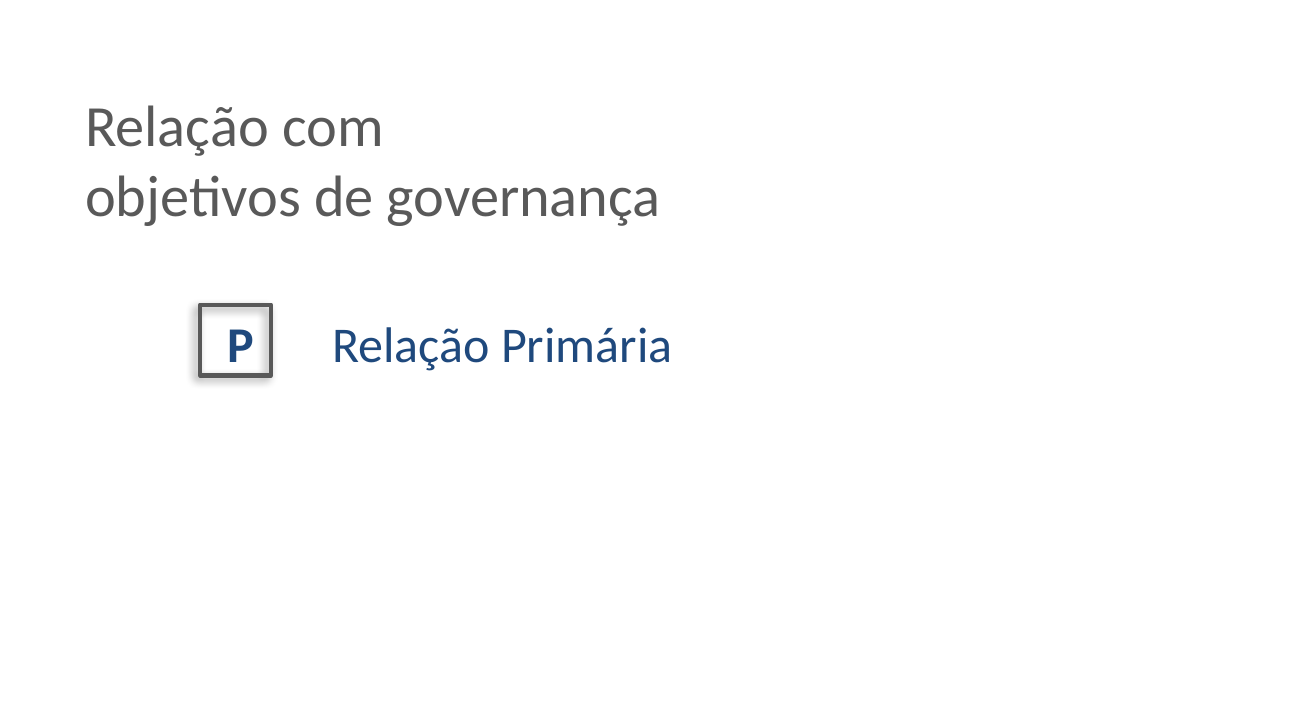

Relação com
objetivos de governança

P       Relação Primária